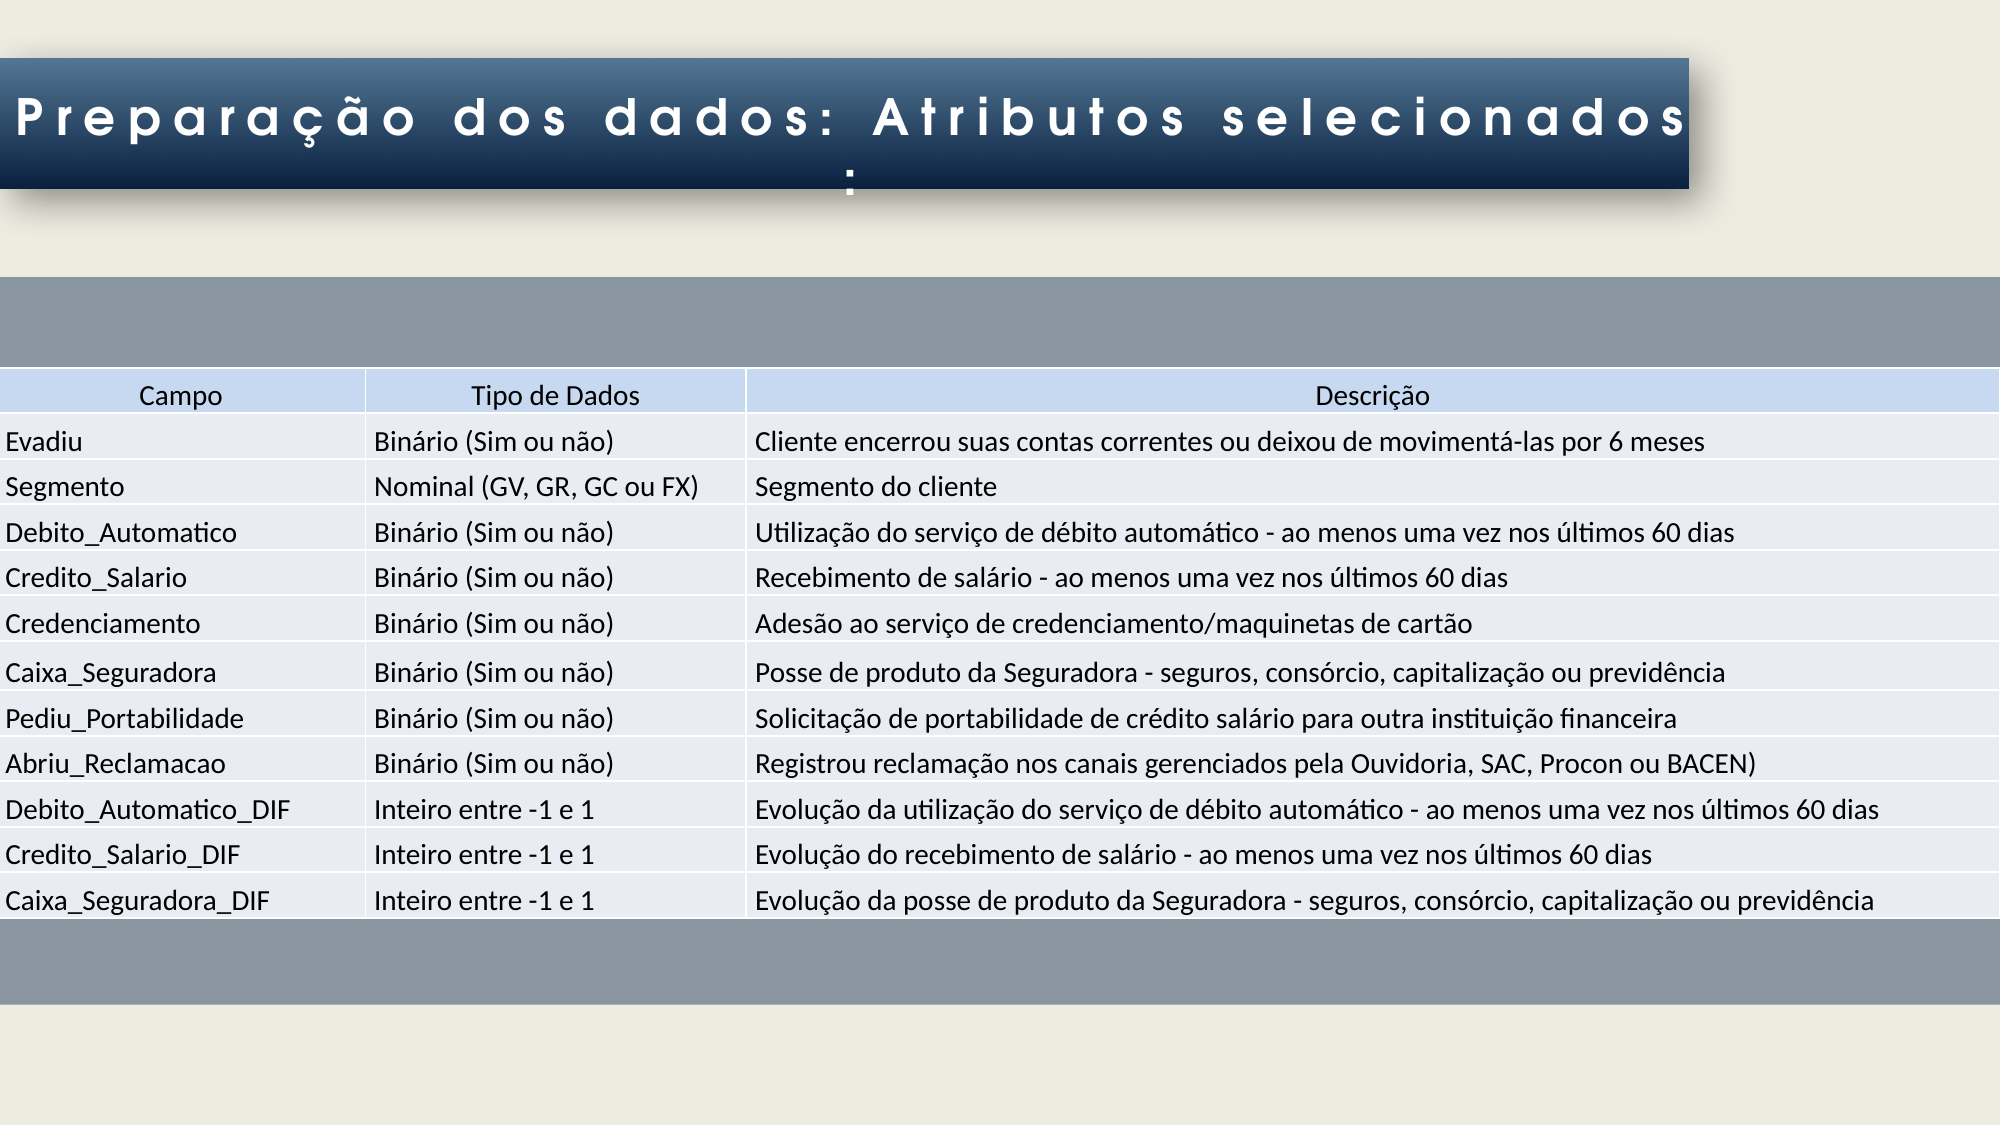

Preparação dos dados: Atributos selecionados
:

| Campo | Tipo de Dados | Descrição |
| --- | --- | --- |
| Evadiu | Binário (Sim ou não) | Cliente encerrou suas contas correntes ou deixou de movimentá-las por 6 meses |
| Segmento | Nominal (GV, GR, GC ou FX) | Segmento do cliente |
| Debito\_Automatico | Binário (Sim ou não) | Utilização do serviço de débito automático - ao menos uma vez nos últimos 60 dias |
| Credito\_Salario | Binário (Sim ou não) | Recebimento de salário - ao menos uma vez nos últimos 60 dias |
| Credenciamento | Binário (Sim ou não) | Adesão ao serviço de credenciamento/maquinetas de cartão |
| Caixa\_Seguradora | Binário (Sim ou não) | Posse de produto da Seguradora - seguros, consórcio, capitalização ou previdência |
| Pediu\_Portabilidade | Binário (Sim ou não) | Solicitação de portabilidade de crédito salário para outra instituição financeira |
| Abriu\_Reclamacao | Binário (Sim ou não) | Registrou reclamação nos canais gerenciados pela Ouvidoria, SAC, Procon ou BACEN) |
| Debito\_Automatico\_DIF | Inteiro entre -1 e 1 | Evolução da utilização do serviço de débito automático - ao menos uma vez nos últimos 60 dias |
| Credito\_Salario\_DIF | Inteiro entre -1 e 1 | Evolução do recebimento de salário - ao menos uma vez nos últimos 60 dias |
| Caixa\_Seguradora\_DIF | Inteiro entre -1 e 1 | Evolução da posse de produto da Seguradora - seguros, consórcio, capitalização ou previdência |